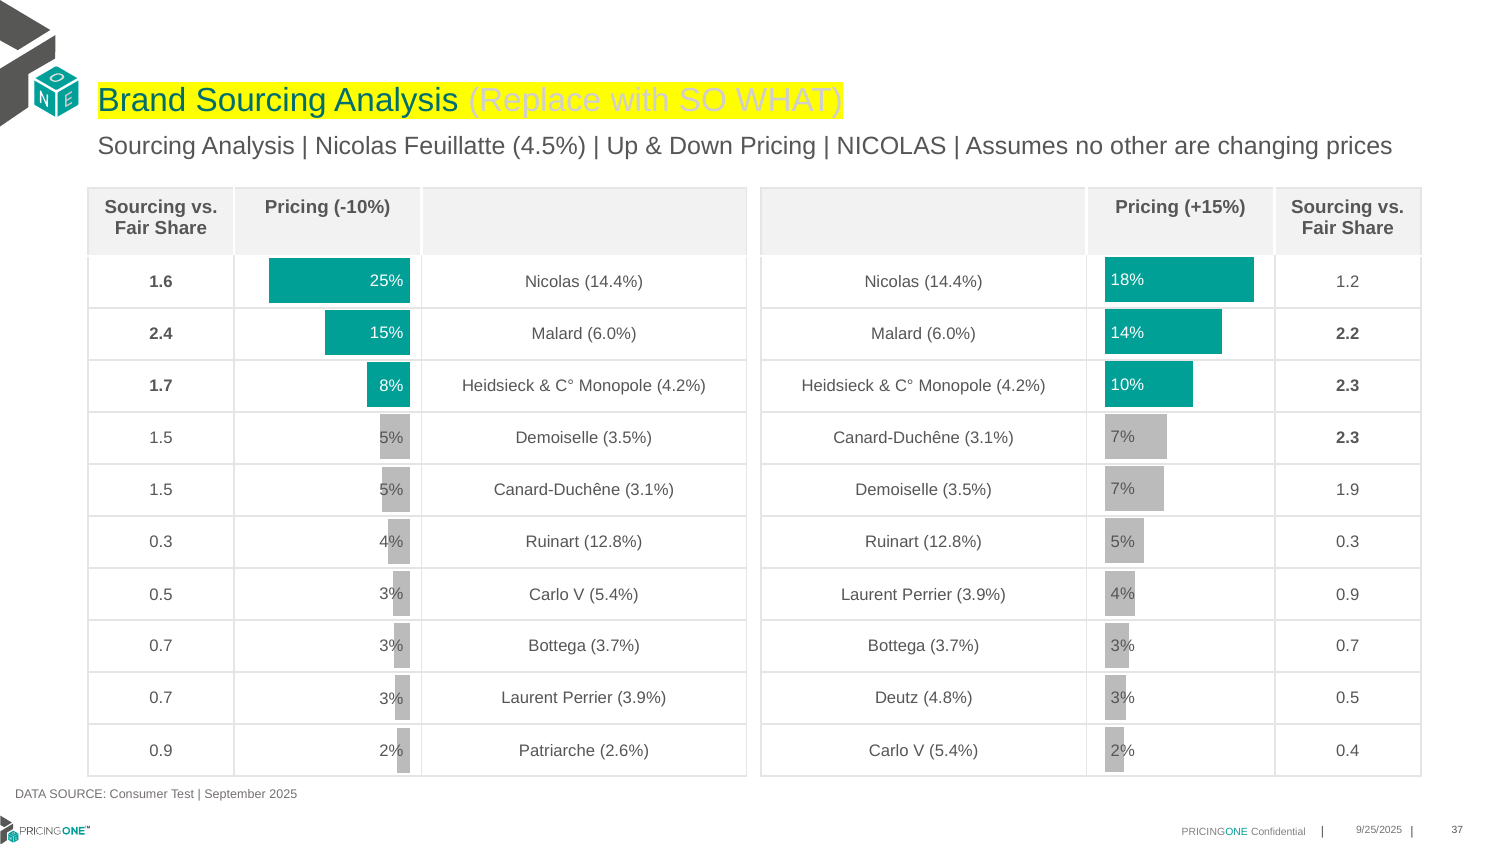

# Brand Sourcing Analysis (Replace with SO WHAT)
Sourcing Analysis | Nicolas Feuillatte (4.5%) | Up & Down Pricing | NICOLAS | Assumes no other are changing prices
| Sourcing vs. Fair Share | Pricing (-10%) |  |
| --- | --- | --- |
| 1.6 |  | Nicolas (14.4%) |
| 2.4 |  | Malard (6.0%) |
| 1.7 |  | Heidsieck & C° Monopole (4.2%) |
| 1.5 |  | Demoiselle (3.5%) |
| 1.5 |  | Canard-Duchêne (3.1%) |
| 0.3 |  | Ruinart (12.8%) |
| 0.5 |  | Carlo V (5.4%) |
| 0.7 |  | Bottega (3.7%) |
| 0.7 |  | Laurent Perrier (3.9%) |
| 0.9 |  | Patriarche (2.6%) |
|  | Pricing (+15%) | Sourcing vs. Fair Share |
| --- | --- | --- |
| Nicolas (14.4%) |  | 1.2 |
| Malard (6.0%) |  | 2.2 |
| Heidsieck & C° Monopole (4.2%) |  | 2.3 |
| Canard-Duchêne (3.1%) |  | 2.3 |
| Demoiselle (3.5%) |  | 1.9 |
| Ruinart (12.8%) |  | 0.3 |
| Laurent Perrier (3.9%) |  | 0.9 |
| Bottega (3.7%) |  | 0.7 |
| Deutz (4.8%) |  | 0.5 |
| Carlo V (5.4%) |  | 0.4 |

### Chart

| Category | Nicolas Feuillatte (4.5%) |
|---|---|
| Nicolas (14.4%) | 0.1750738166454299 |
| Malard (6.0%) | 0.13718738500618646 |
| Heidsieck & C° Monopole (4.2%) | 0.10322455763628104 |
| Canard-Duchêne (3.1%) | 0.07363034783187024 |
| Demoiselle (3.5%) | 0.06927725406741883 |
| Ruinart (12.8%) | 0.045769337762908036 |
| Laurent Perrier (3.9%) | 0.035171739883729576 |
| Bottega (3.7%) | 0.02806277713375978 |
| Deutz (4.8%) | 0.02524020611544702 |
| Carlo V (5.4%) | 0.022559845883993727 |

### Chart

| Category | Nicolas Feuillatte (4.5%) |
|---|---|
| Nicolas (14.4%) | 0.24666955075509078 |
| Malard (6.0%) | 0.14943083023471035 |
| Heidsieck & C° Monopole (4.2%) | 0.07528772753684625 |
| Demoiselle (3.5%) | 0.05252145936797521 |
| Canard-Duchêne (3.1%) | 0.04915548550810805 |
| Ruinart (12.8%) | 0.03906458587217022 |
| Carlo V (5.4%) | 0.02972860475862856 |
| Bottega (3.7%) | 0.028938914705338957 |
| Laurent Perrier (3.9%) | 0.027389783181813357 |
| Patriarche (2.6%) | 0.023438278901863552 |
DATA SOURCE: Consumer Test | September 2025

9/25/2025
37